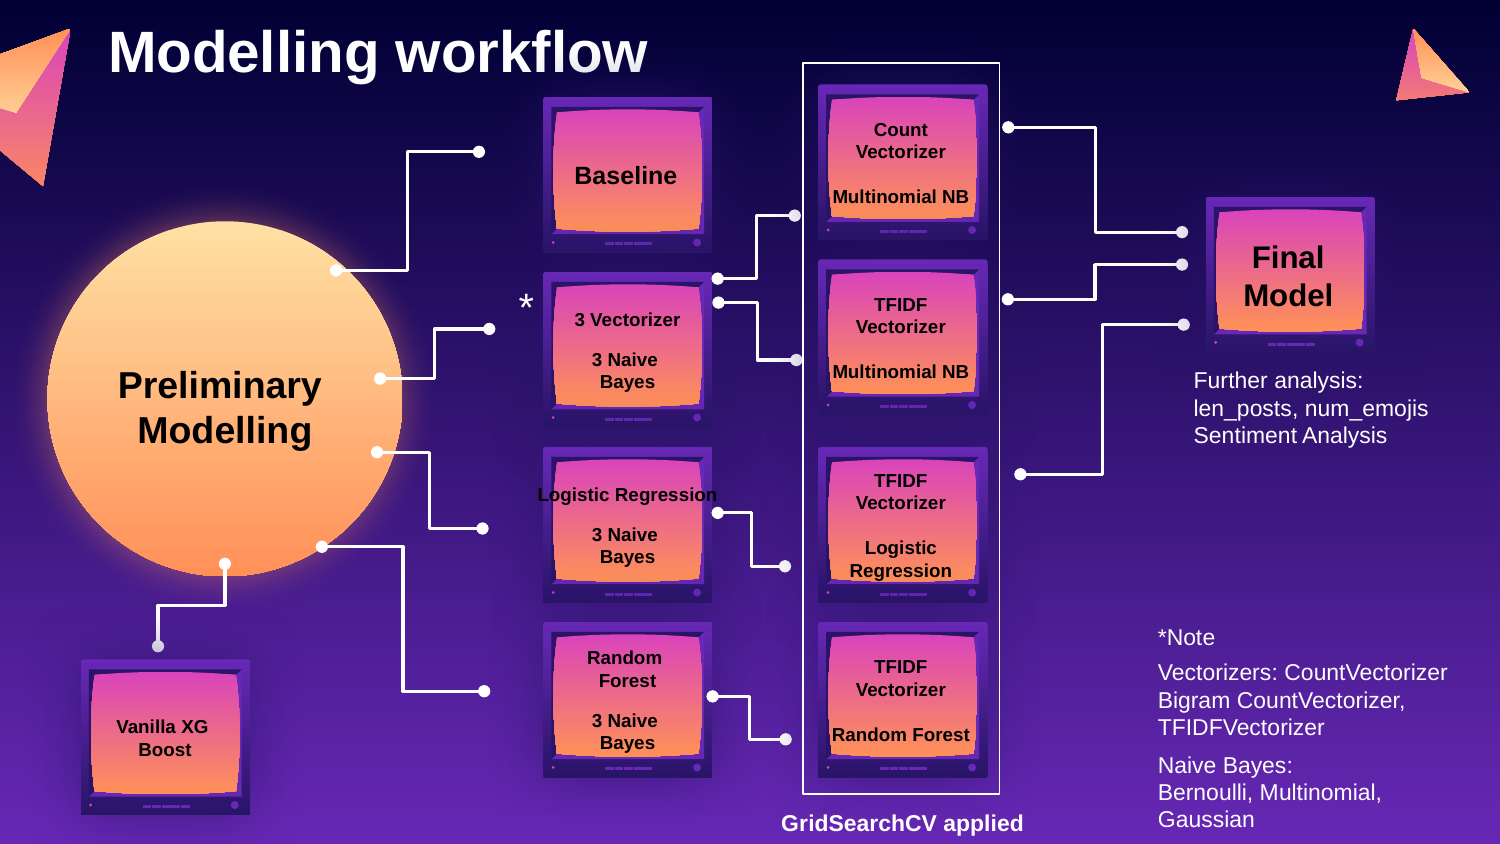

# Modelling workflow

Count
Vectorizer

Multinomial NB
Baseline

Final Model

*

TFIDF Vectorizer

Multinomial NB
3 Vectorizer

3 Naive
Bayes
Preliminary
Modelling
Further analysis:
len_posts, num_emojis
Sentiment Analysis

TFIDF Vectorizer

Logistic Regression
Logistic Regression

3 Naive
Bayes
*Note

Vectorizers: CountVectorizer
Bigram CountVectorizer, TFIDFVectorizer

Naive Bayes:
Bernoulli, Multinomial, Gaussian

TFIDF Vectorizer

Random Forest
Random
Forest

3 Naive
Bayes
Vanilla XG
Boost
GridSearchCV applied